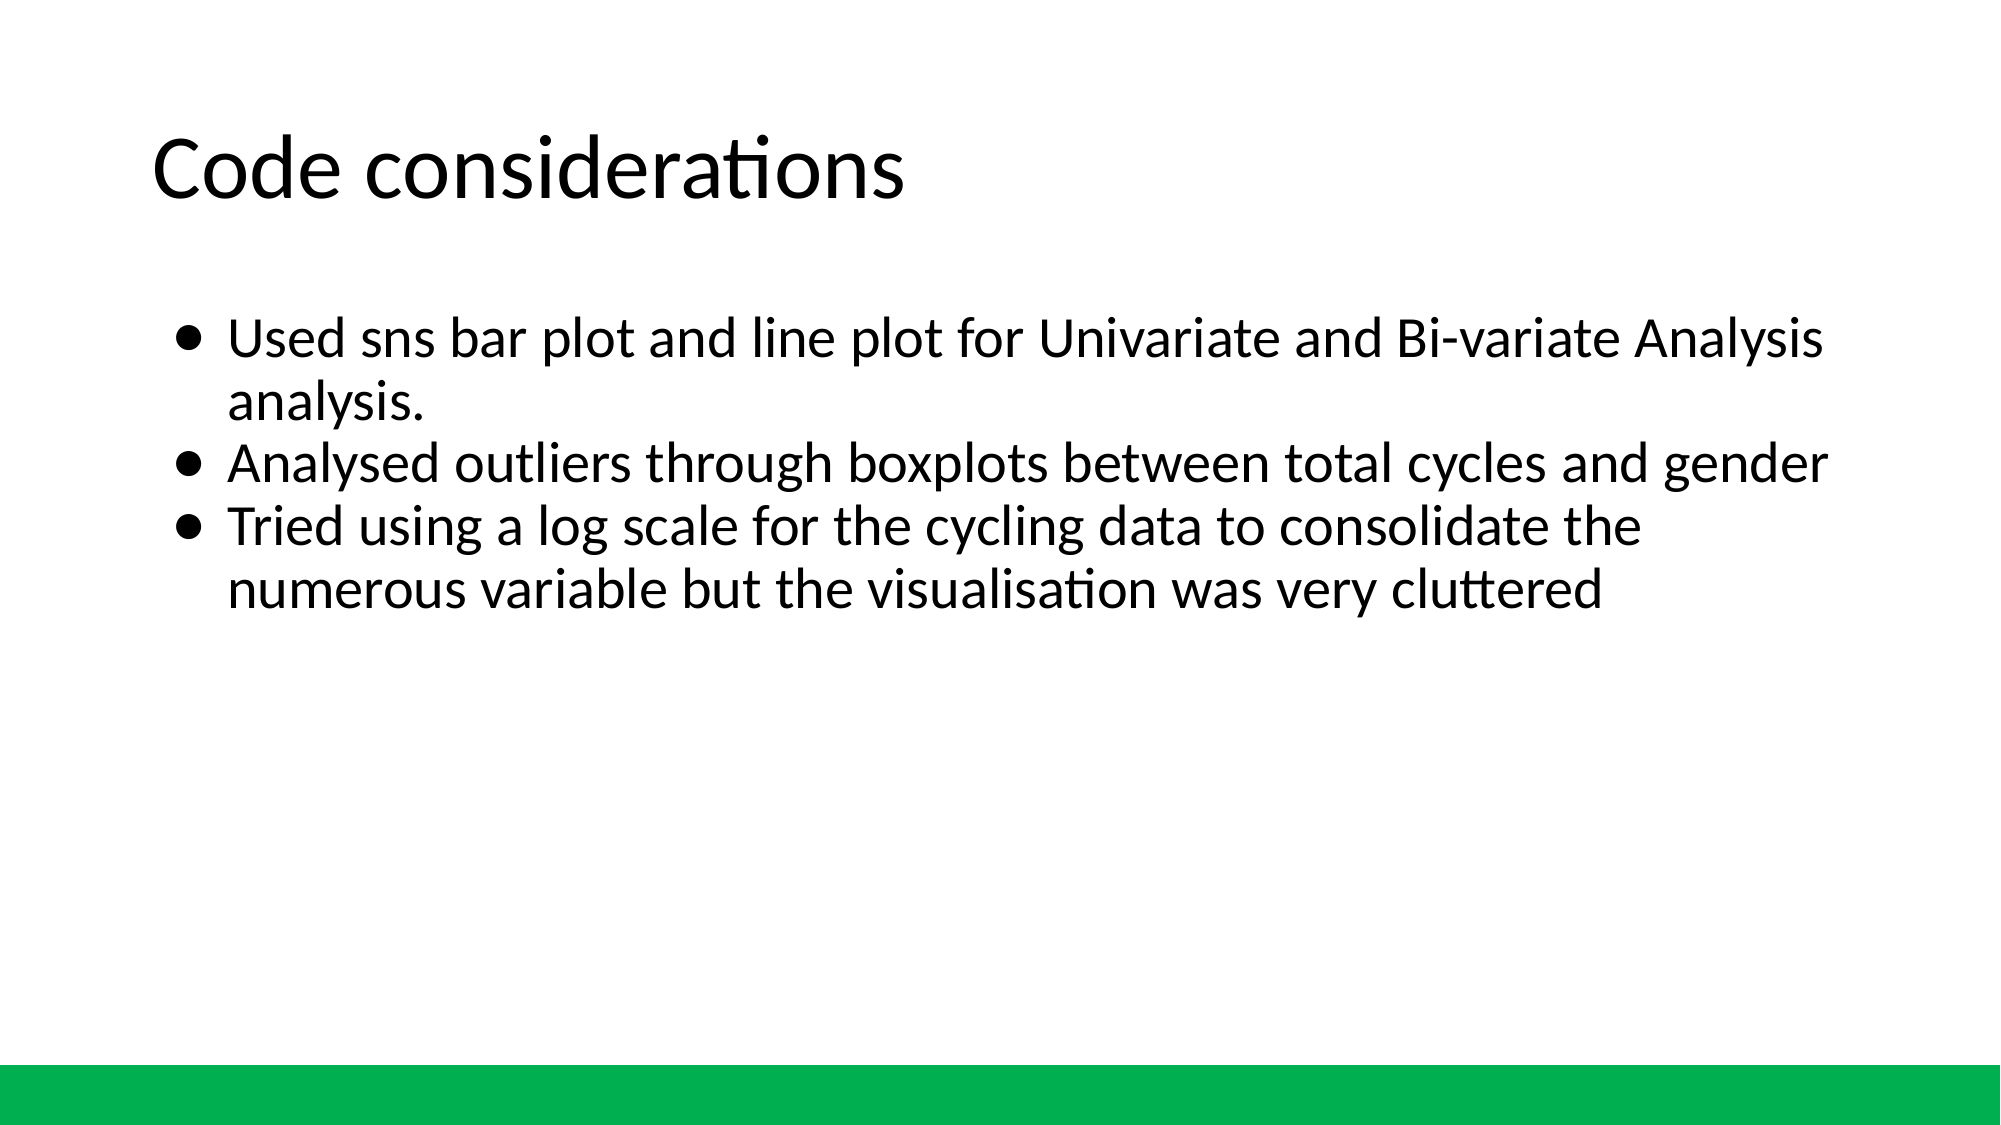

# Code considerations
Used sns bar plot and line plot for Univariate and Bi-variate Analysis analysis.
Analysed outliers through boxplots between total cycles and gender
Tried using a log scale for the cycling data to consolidate the numerous variable but the visualisation was very cluttered